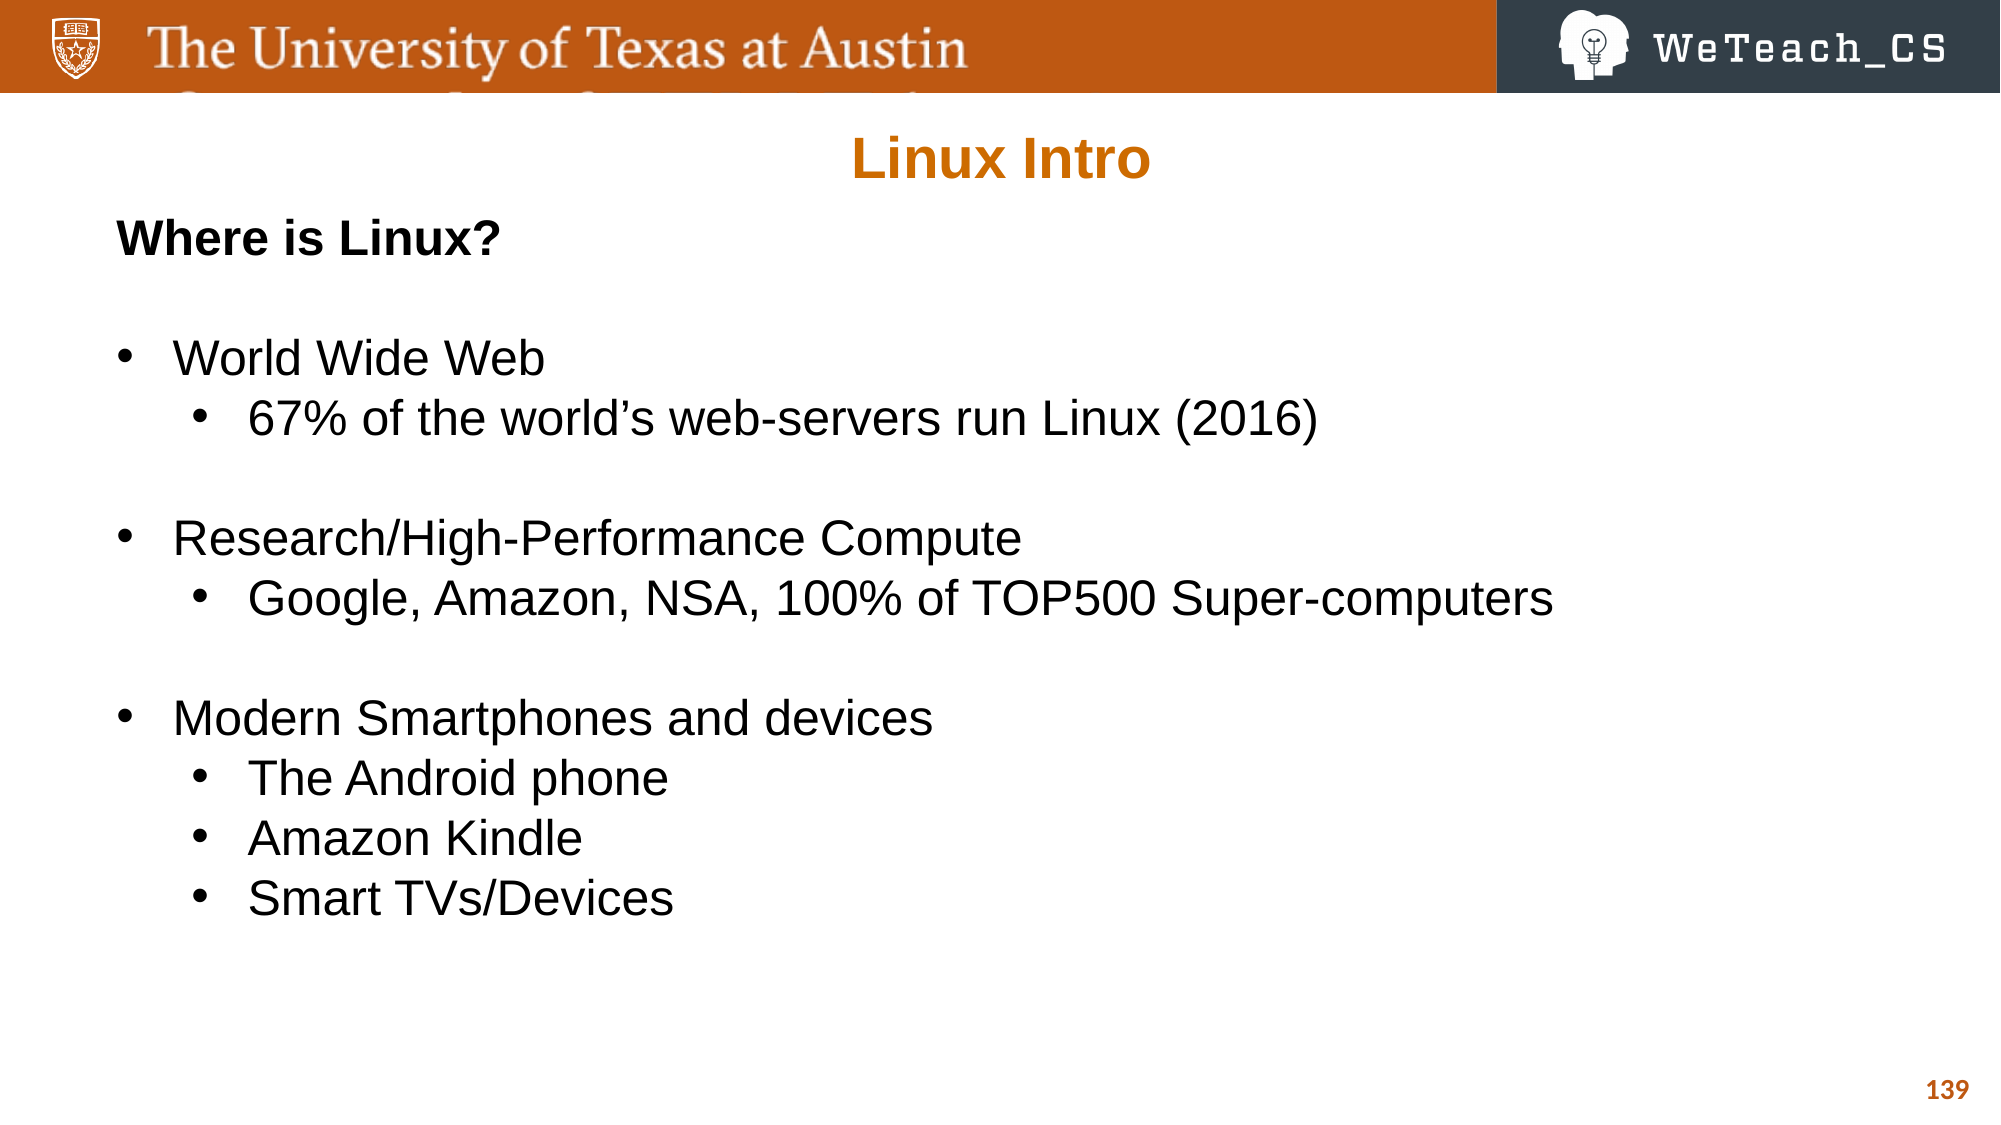

Linux Intro
Where is Linux?

World Wide Web
67% of the world’s web-servers run Linux (2016)

Research/High-Performance Compute
Google, Amazon, NSA, 100% of TOP500 Super-computers

Modern Smartphones and devices
The Android phone
Amazon Kindle
Smart TVs/Devices